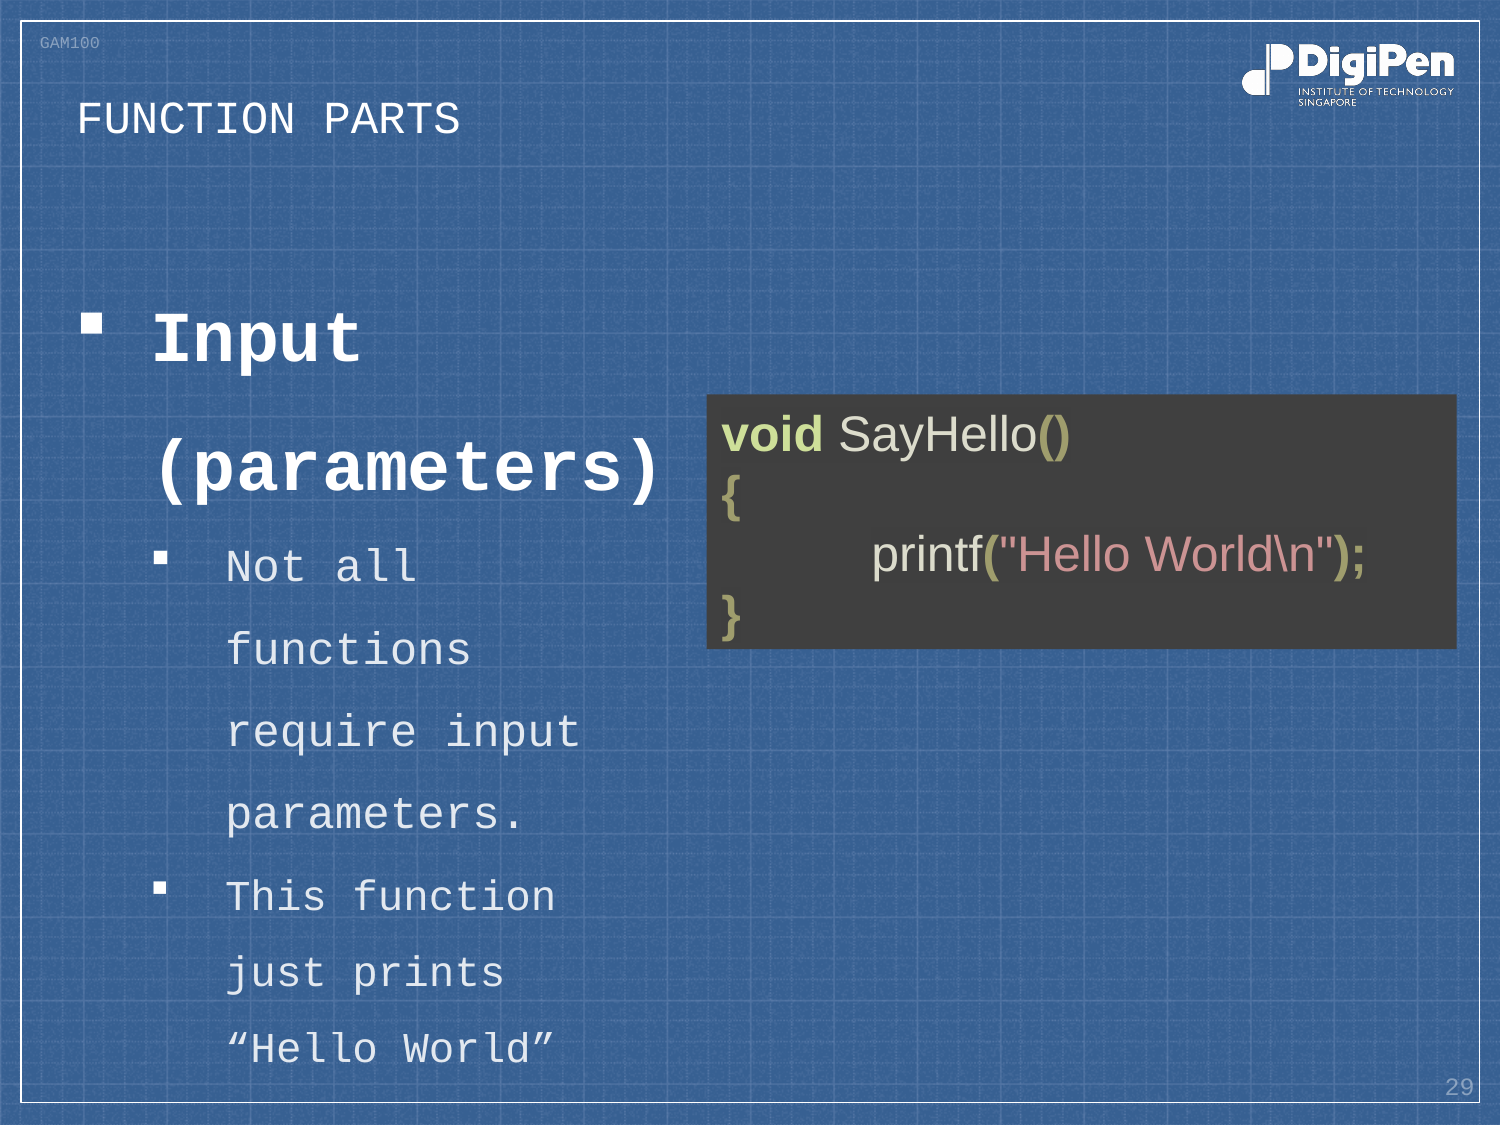

# Function parts
Input (parameters)
Not all functions require input parameters.
This function just prints “Hello World”

void SayHello()
{
	printf("Hello World\n");
}
29